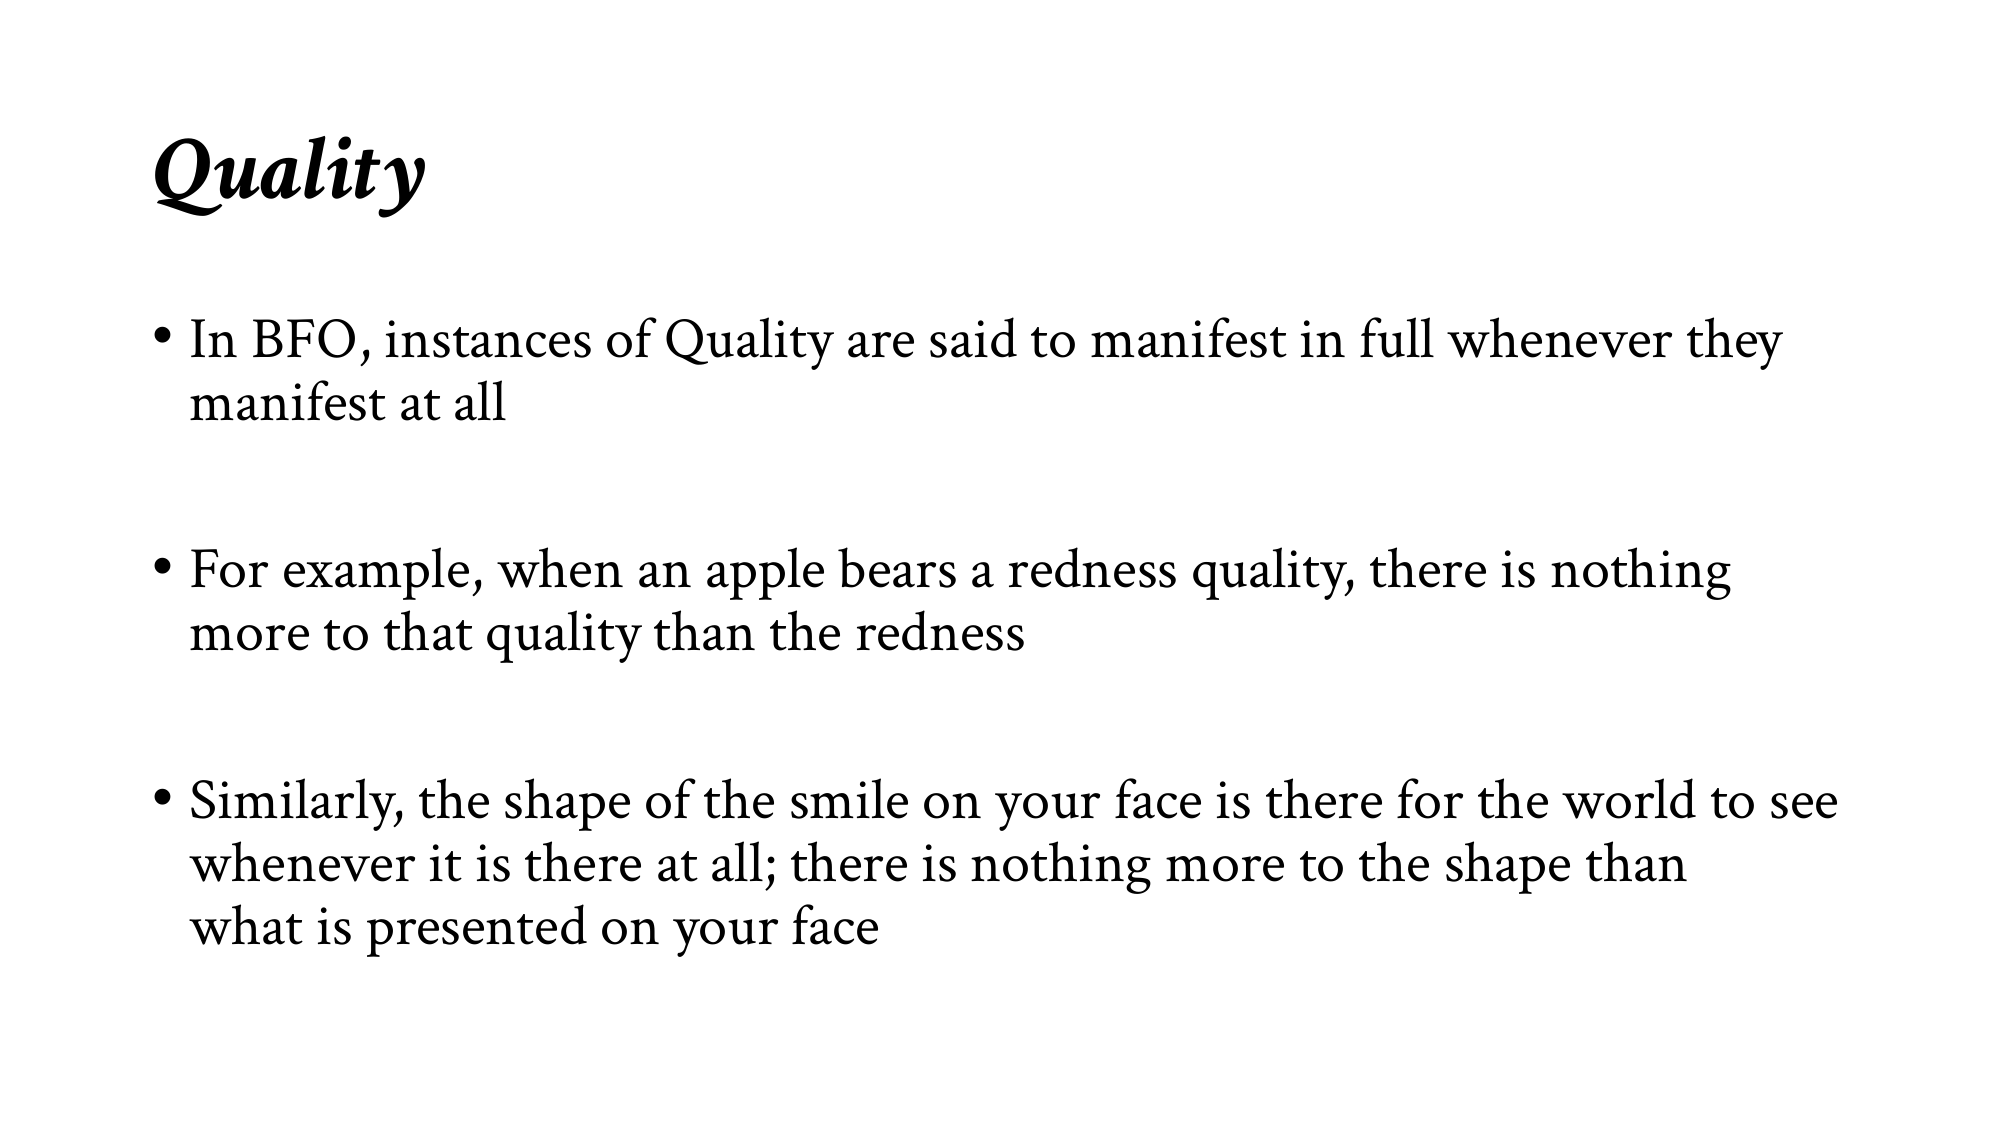

# Quality
In BFO, instances of Quality are said to manifest in full whenever they manifest at all

For example, when an apple bears a redness quality, there is nothing more to that quality than the redness

Similarly, the shape of the smile on your face is there for the world to see whenever it is there at all; there is nothing more to the shape than
what is presented on your face